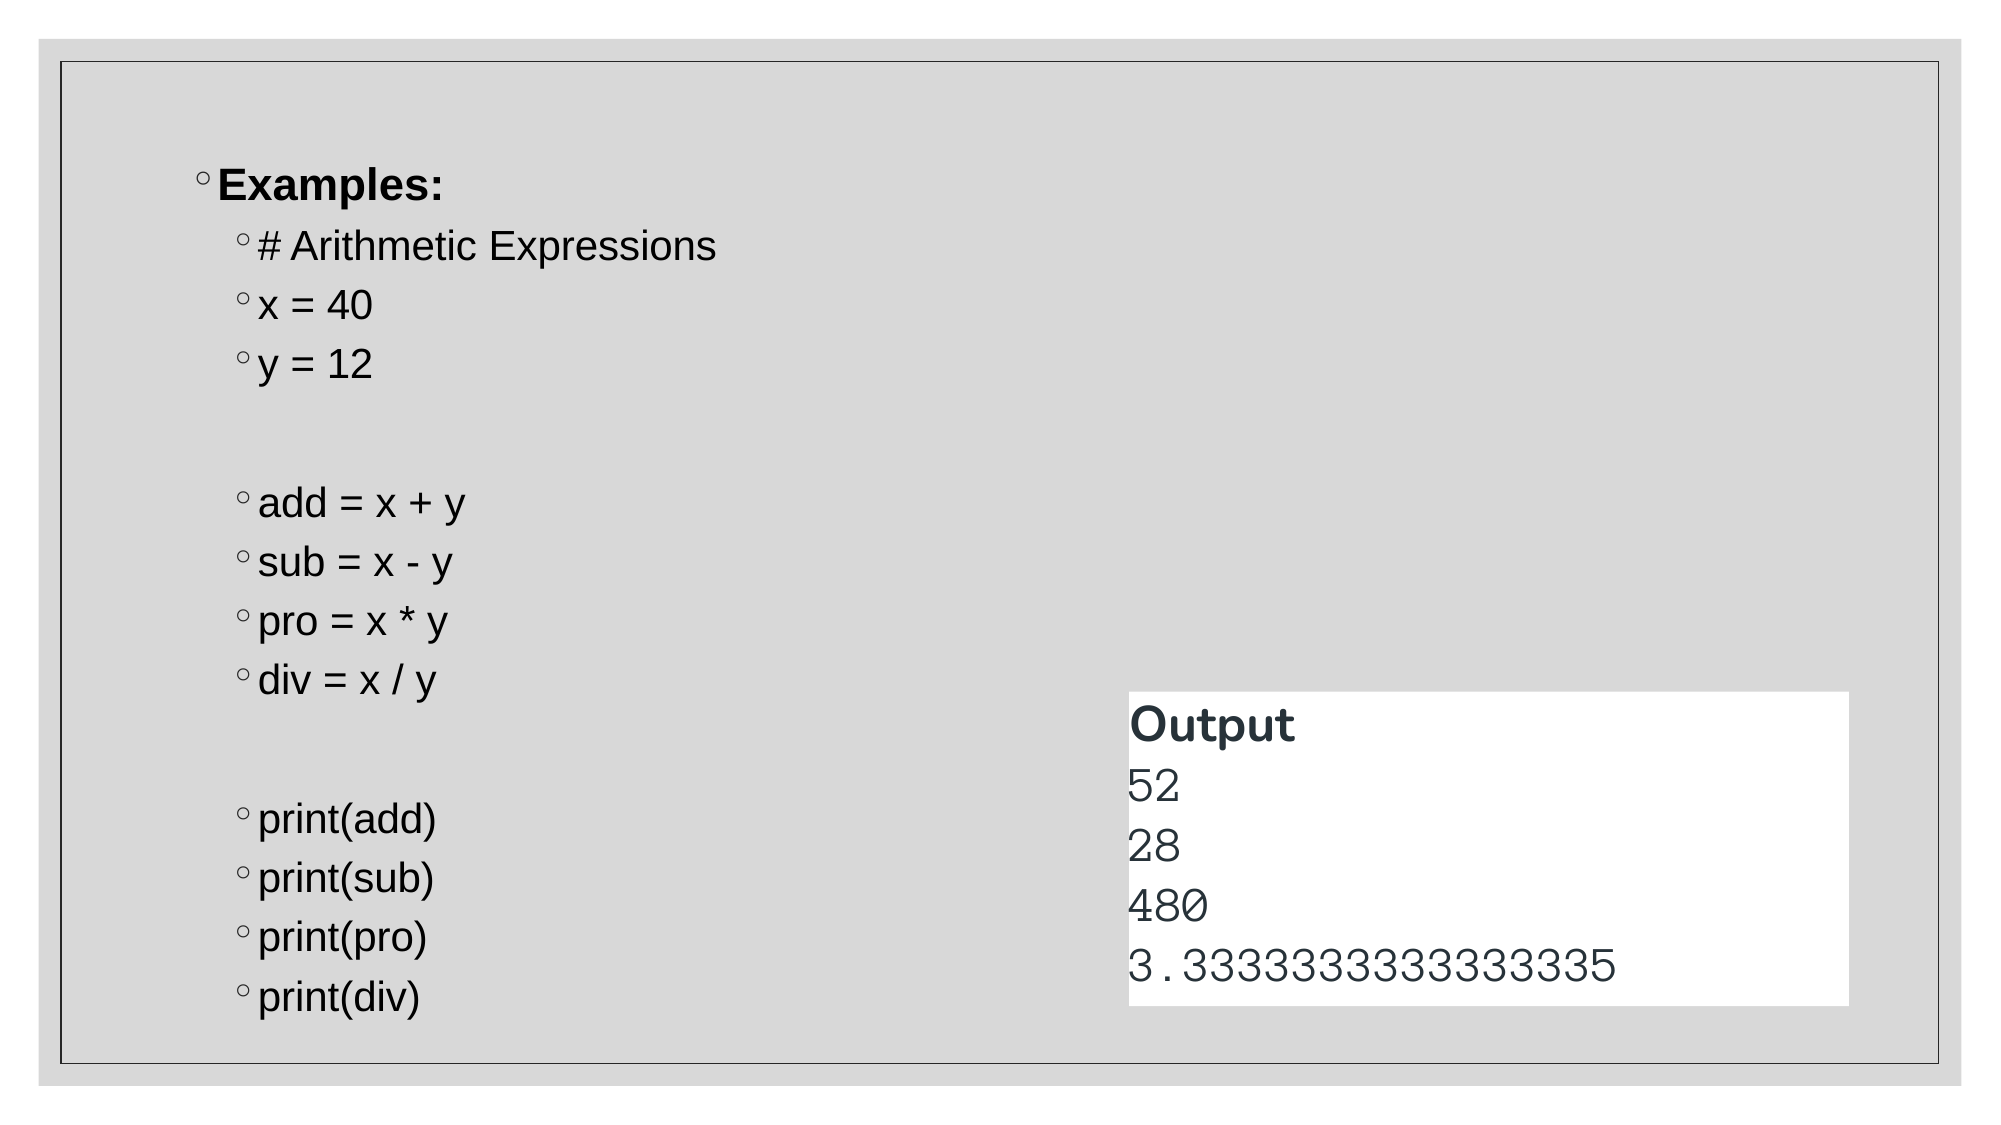

Examples:
# Arithmetic Expressions
x = 40
y = 12

add = x + y
sub = x - y
pro = x * y
div = x / y

print(add)
print(sub)
print(pro)
print(div)

Output
52
28
480
3.3333333333333335